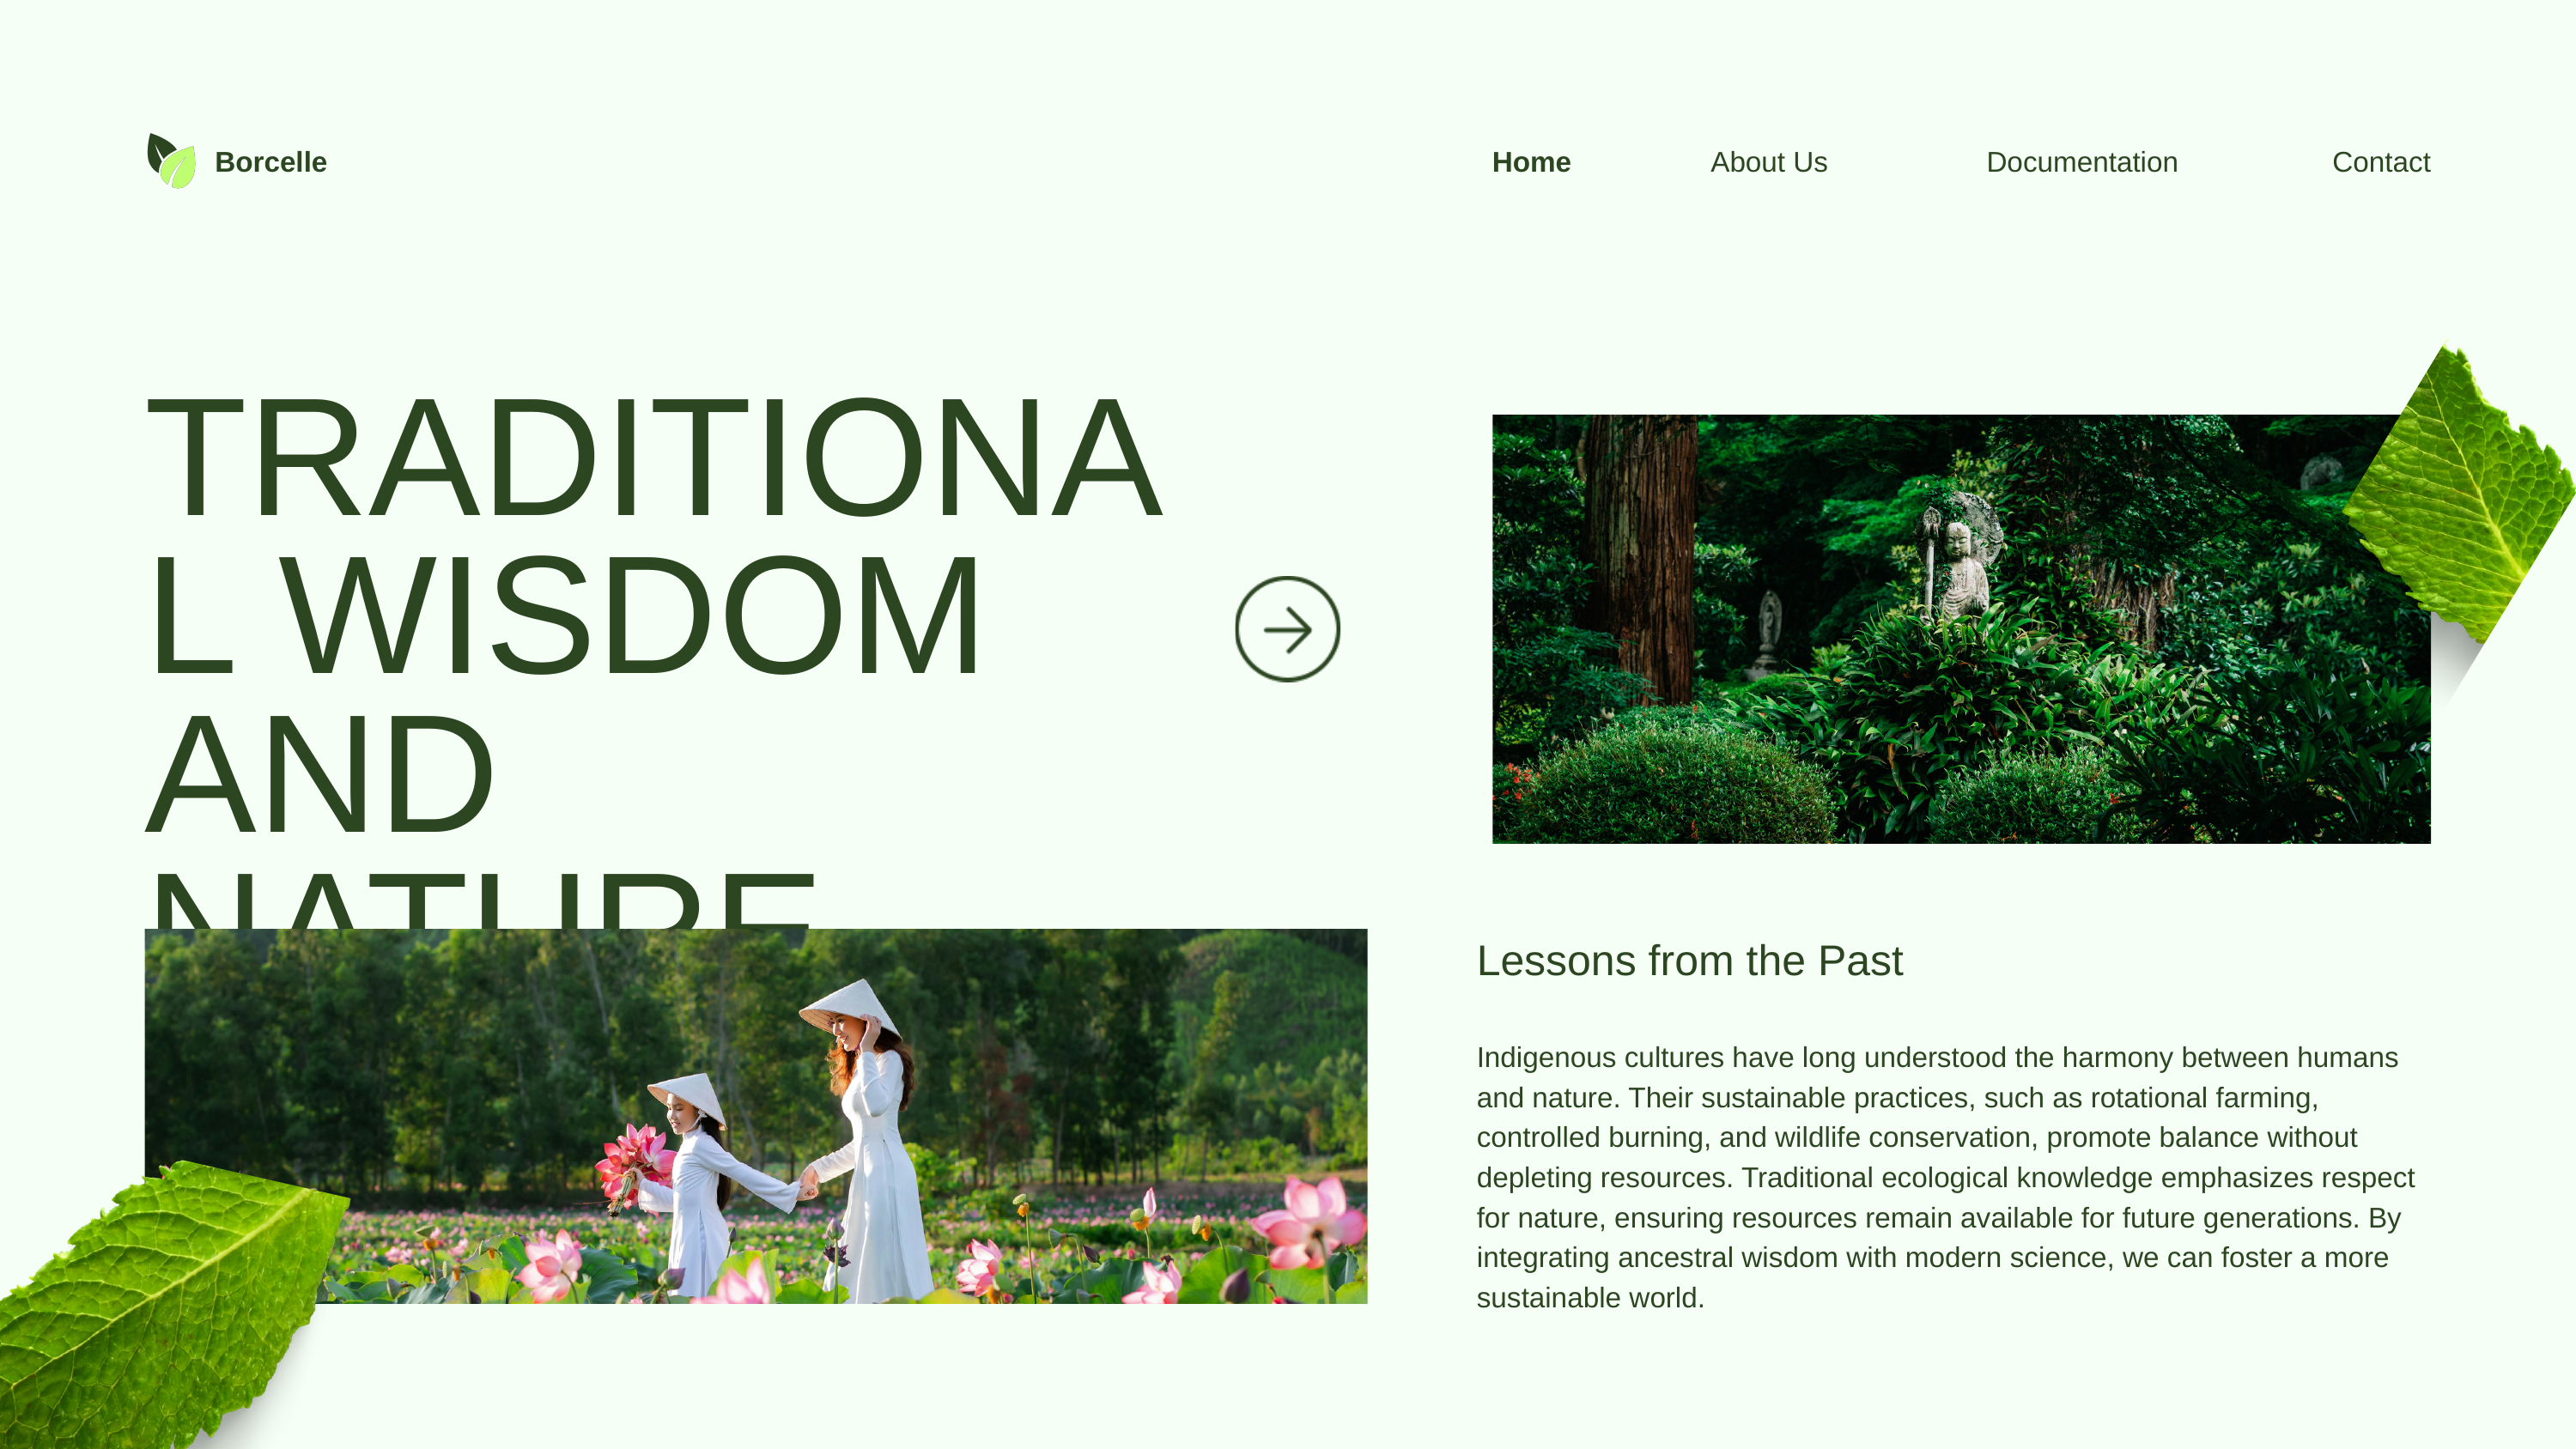

Borcelle
Home
About Us
Documentation
Contact

TRADITIONAL WISDOM AND NATURE

Lessons from the Past

Indigenous cultures have long understood the harmony between humans and nature. Their sustainable practices, such as rotational farming, controlled burning, and wildlife conservation, promote balance without depleting resources. Traditional ecological knowledge emphasizes respect for nature, ensuring resources remain available for future generations. By integrating ancestral wisdom with modern science, we can foster a more sustainable world.